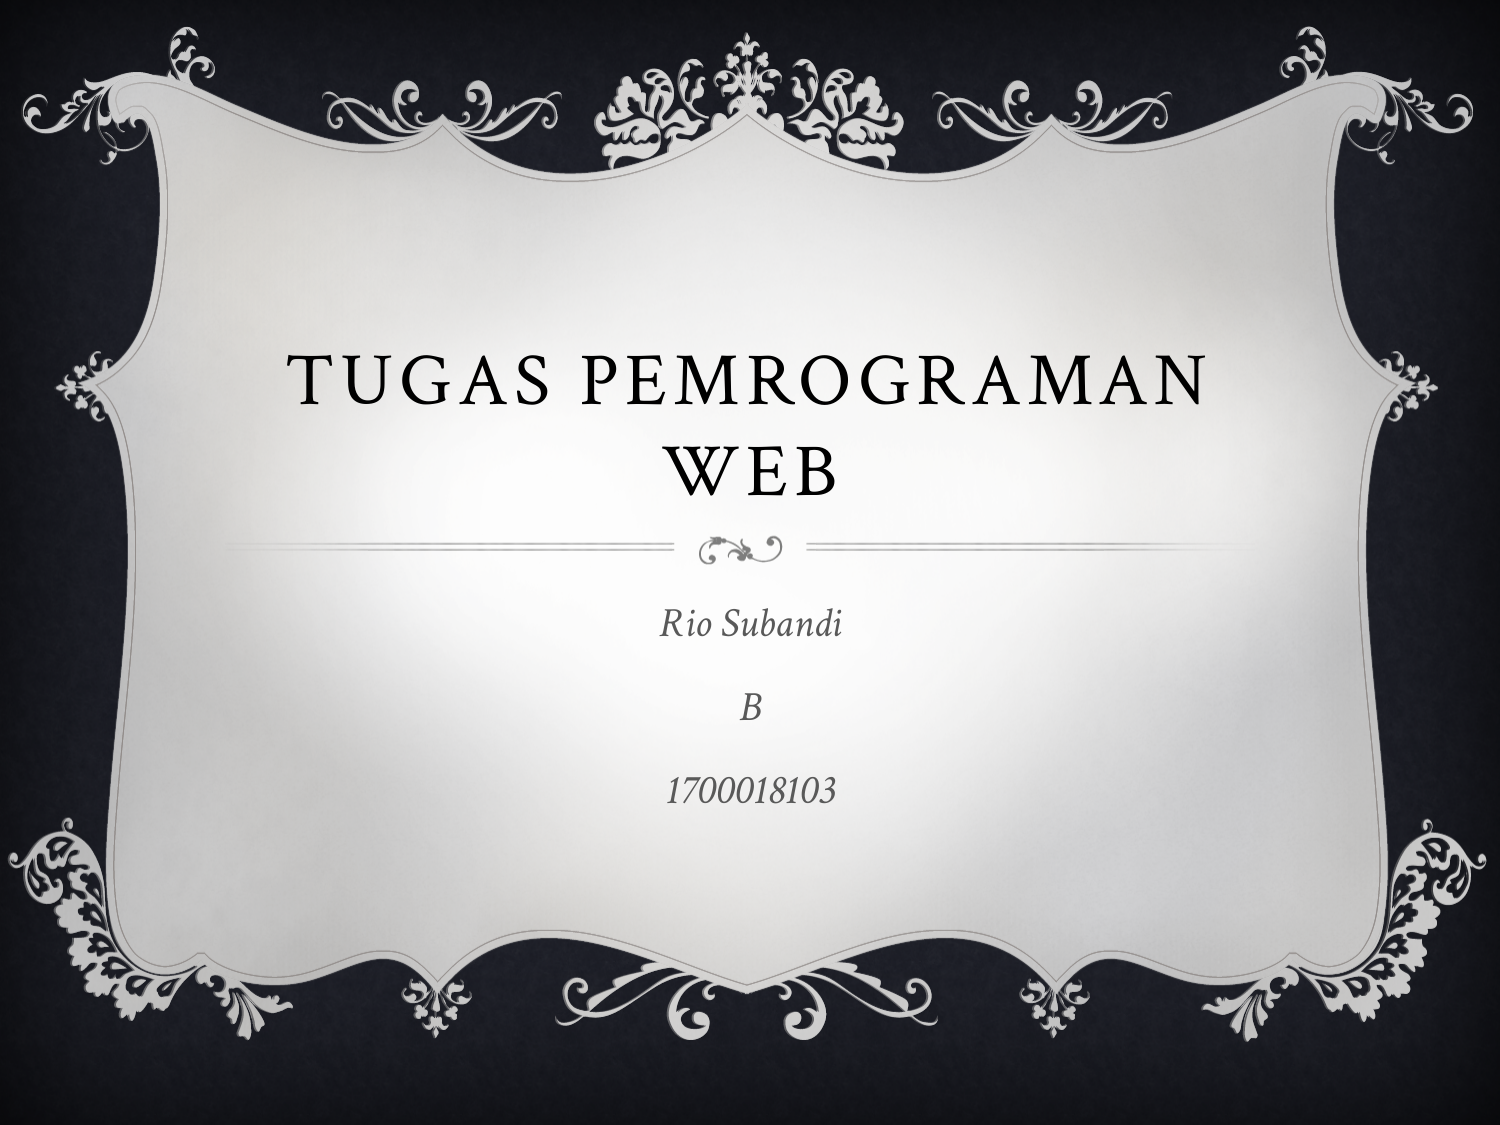

# Tugas Pemrograman Web
Rio Subandi
B
1700018103